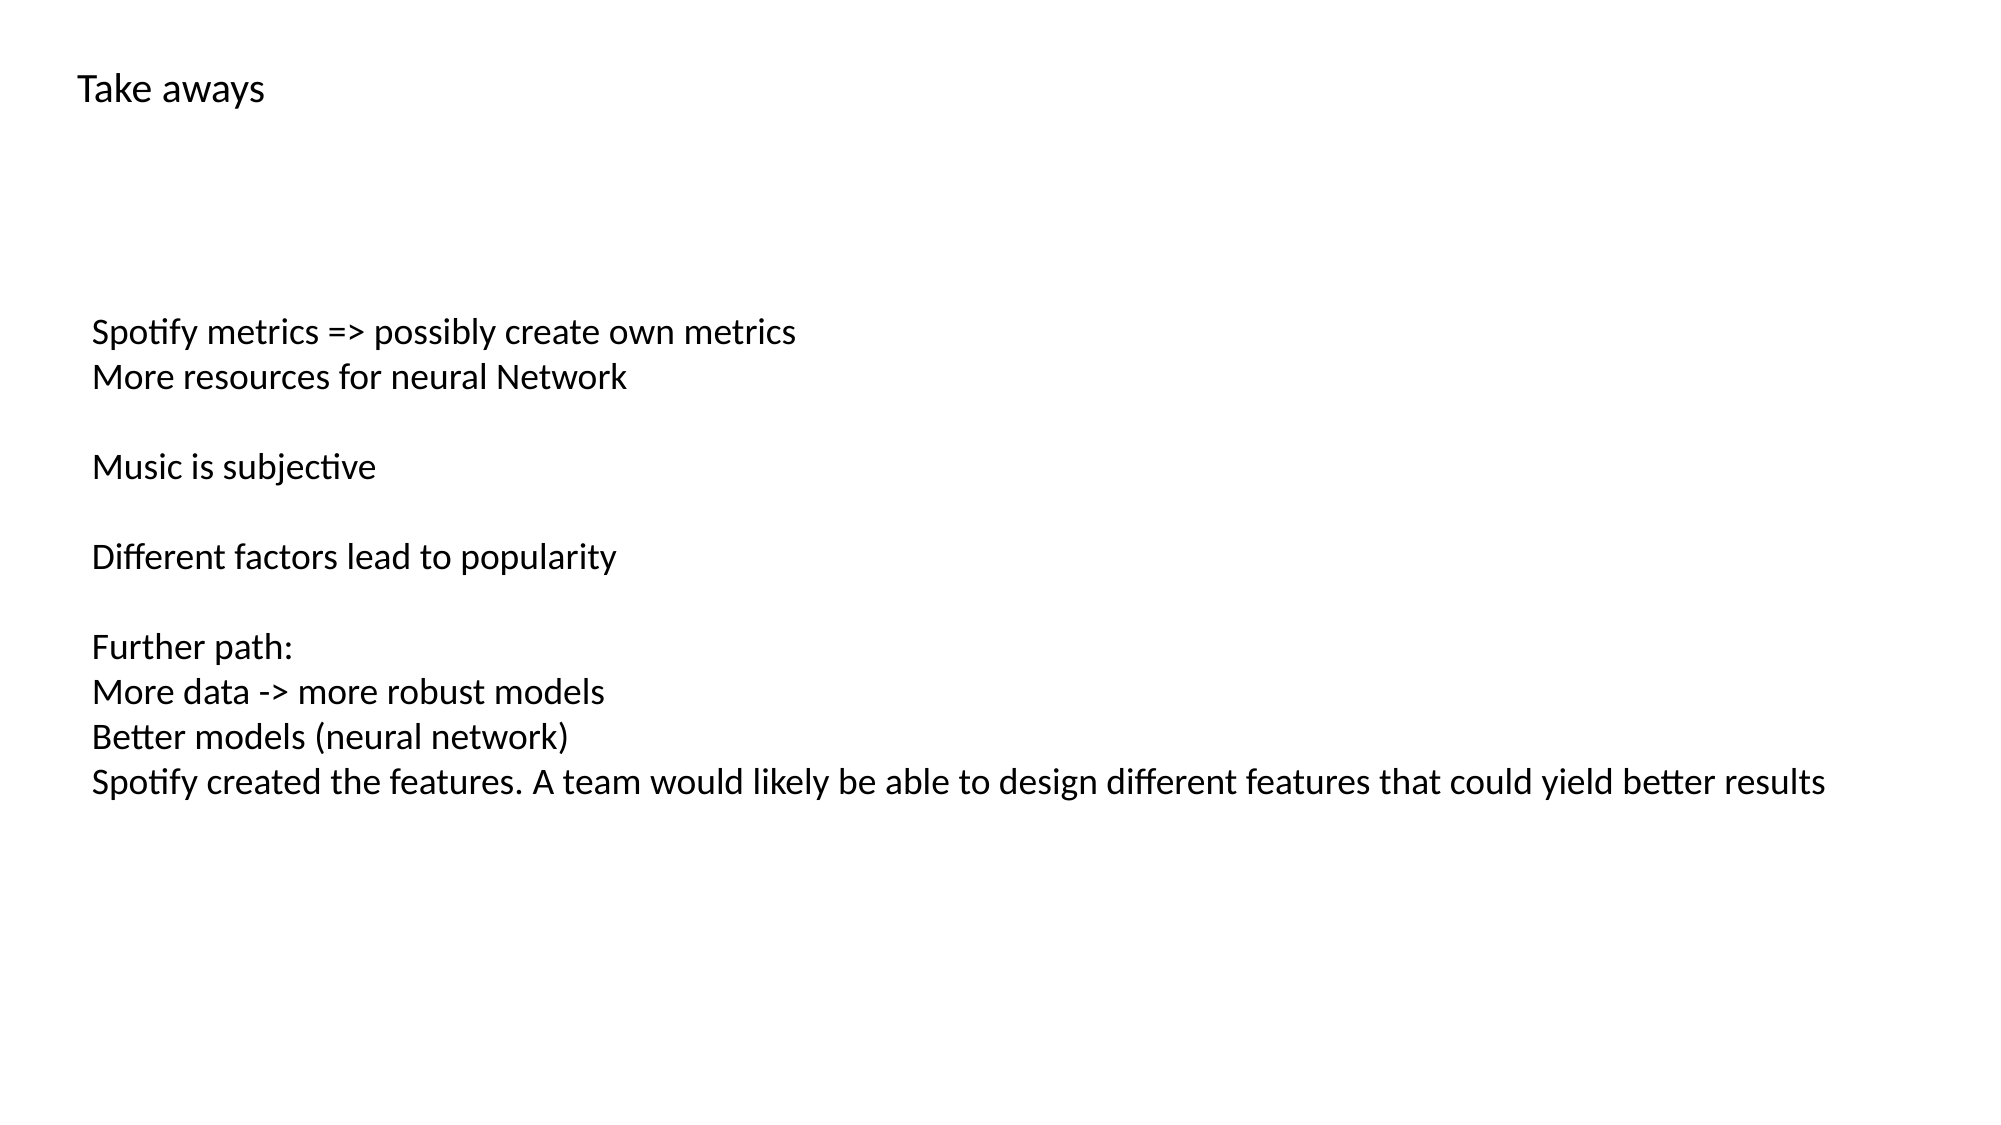

# Take aways

Spotify metrics => possibly create own metrics
More resources for neural Network

Music is subjective

Different factors lead to popularity

Further path:
More data -> more robust models
Better models (neural network)
Spotify created the features. A team would likely be able to design different features that could yield better results